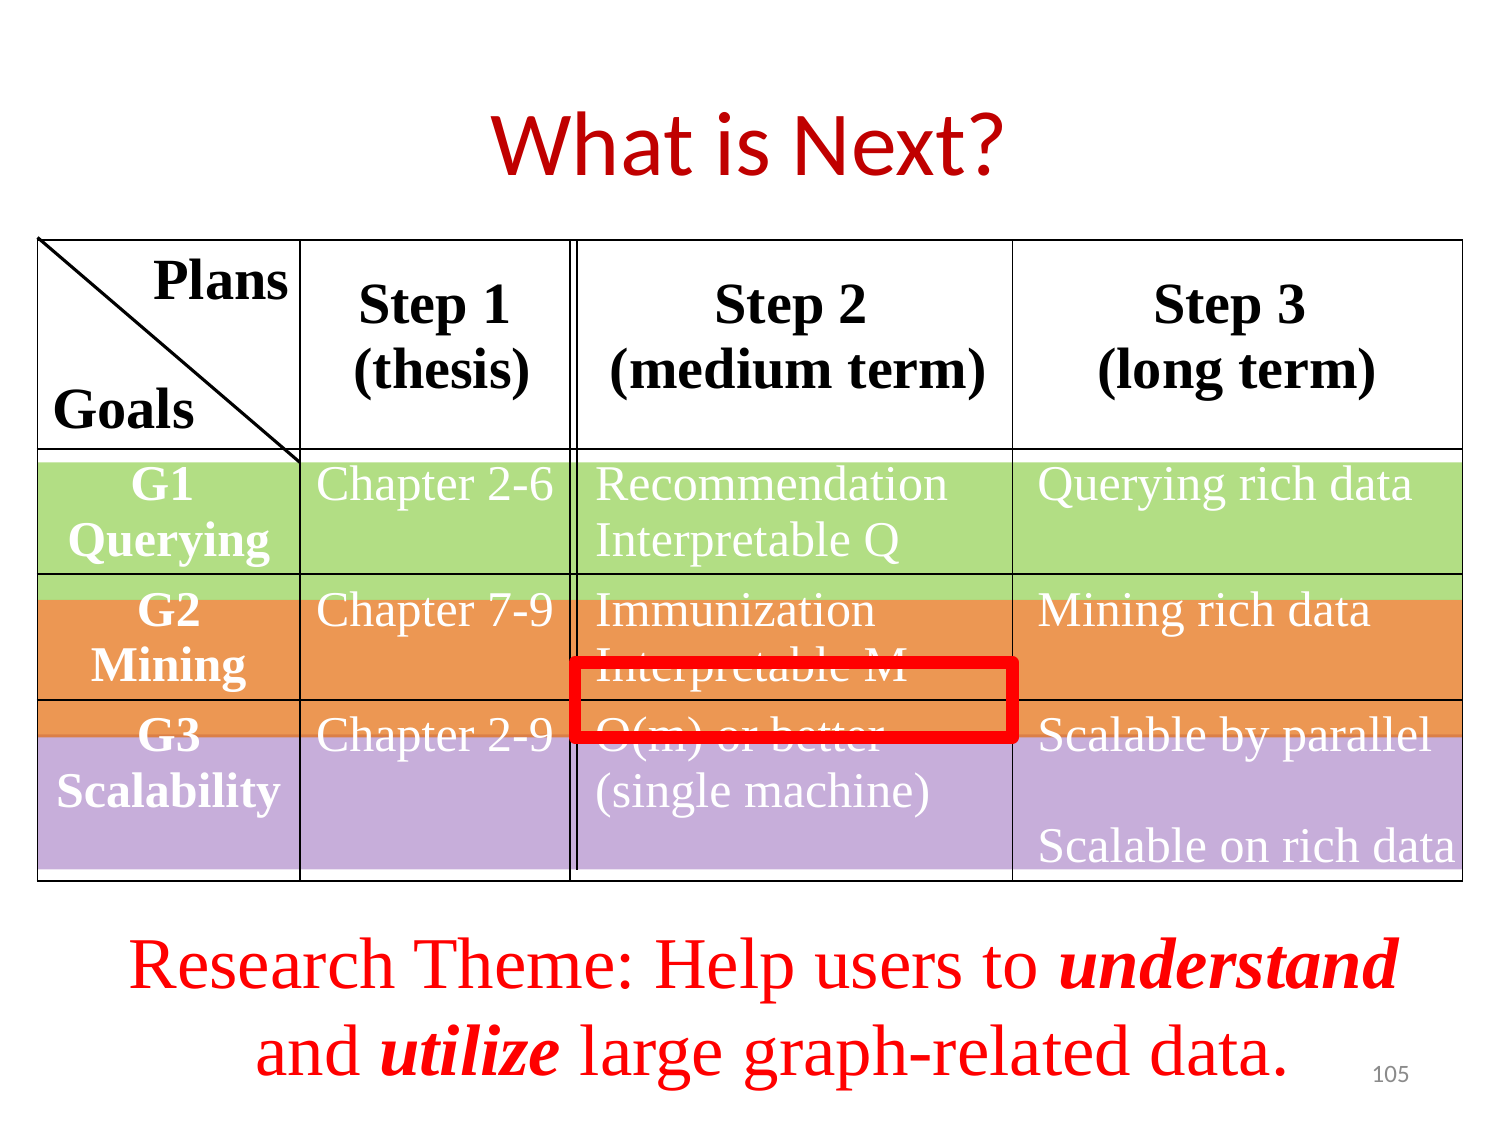

# What is Next?
| Plans Goals | Step 1 (thesis) | Step 2 (medium term) | Step 3 (long term) |
| --- | --- | --- | --- |
| G1 Querying | Chapter 2-6 | Recommendation Interpretable Q | Querying rich data |
| G2 Mining | Chapter 7-9 | Immunization Interpretable M | Mining rich data |
| G3 Scalability | Chapter 2-9 | O(m) or better (single machine) | Scalable by parallel Scalable on rich data |

Research Theme: Help users to understand
and utilize large graph-related data.
105